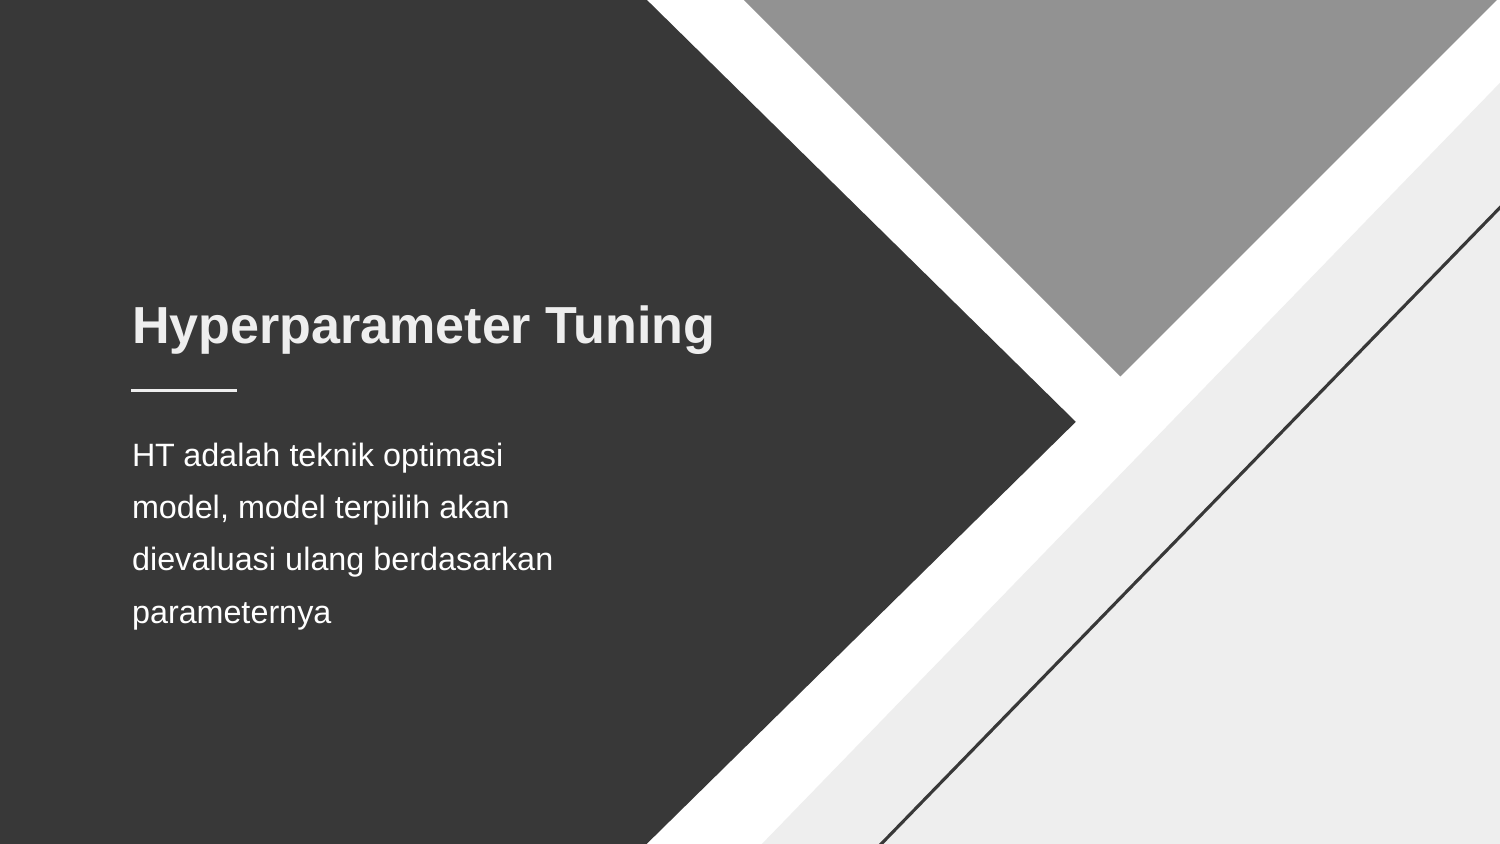

# Hyperparameter Tuning
HT adalah teknik optimasi model, model terpilih akan dievaluasi ulang berdasarkan parameternya